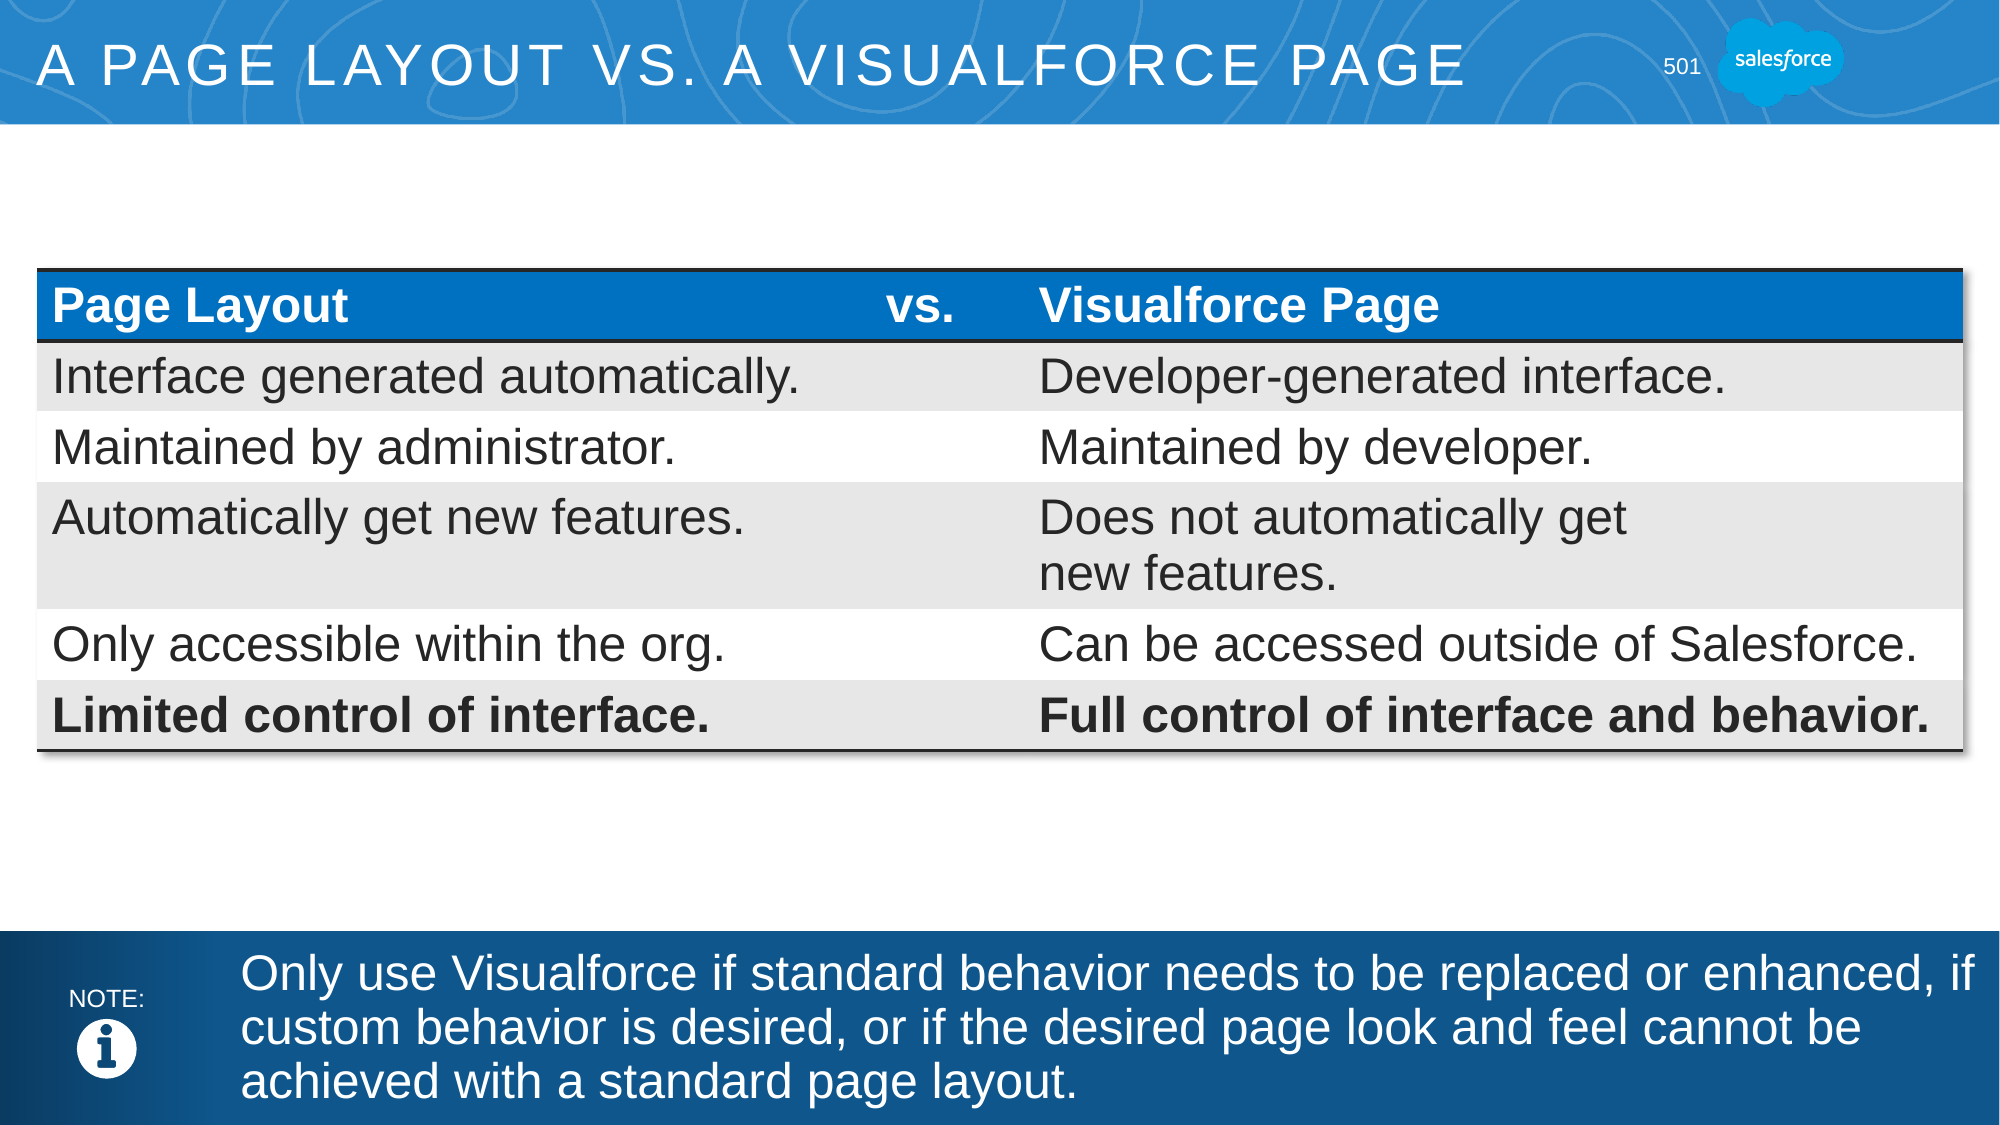

# A Page Layout vs. A Visualforce Page
501

| Page Layout | vs. | Visualforce Page |
| --- | --- | --- |
| Interface generated automatically. |  | Developer-generated interface. |
| Maintained by administrator. |  | Maintained by developer. |
| Automatically get new features. |  | Does not automatically get new features. |
| Only accessible within the org. |  | Can be accessed outside of Salesforce. |
| Limited control of interface. |  | Full control of interface and behavior. |
Only use Visualforce if standard behavior needs to be replaced or enhanced, if custom behavior is desired, or if the desired page look and feel cannot be achieved with a standard page layout.
NOTE: